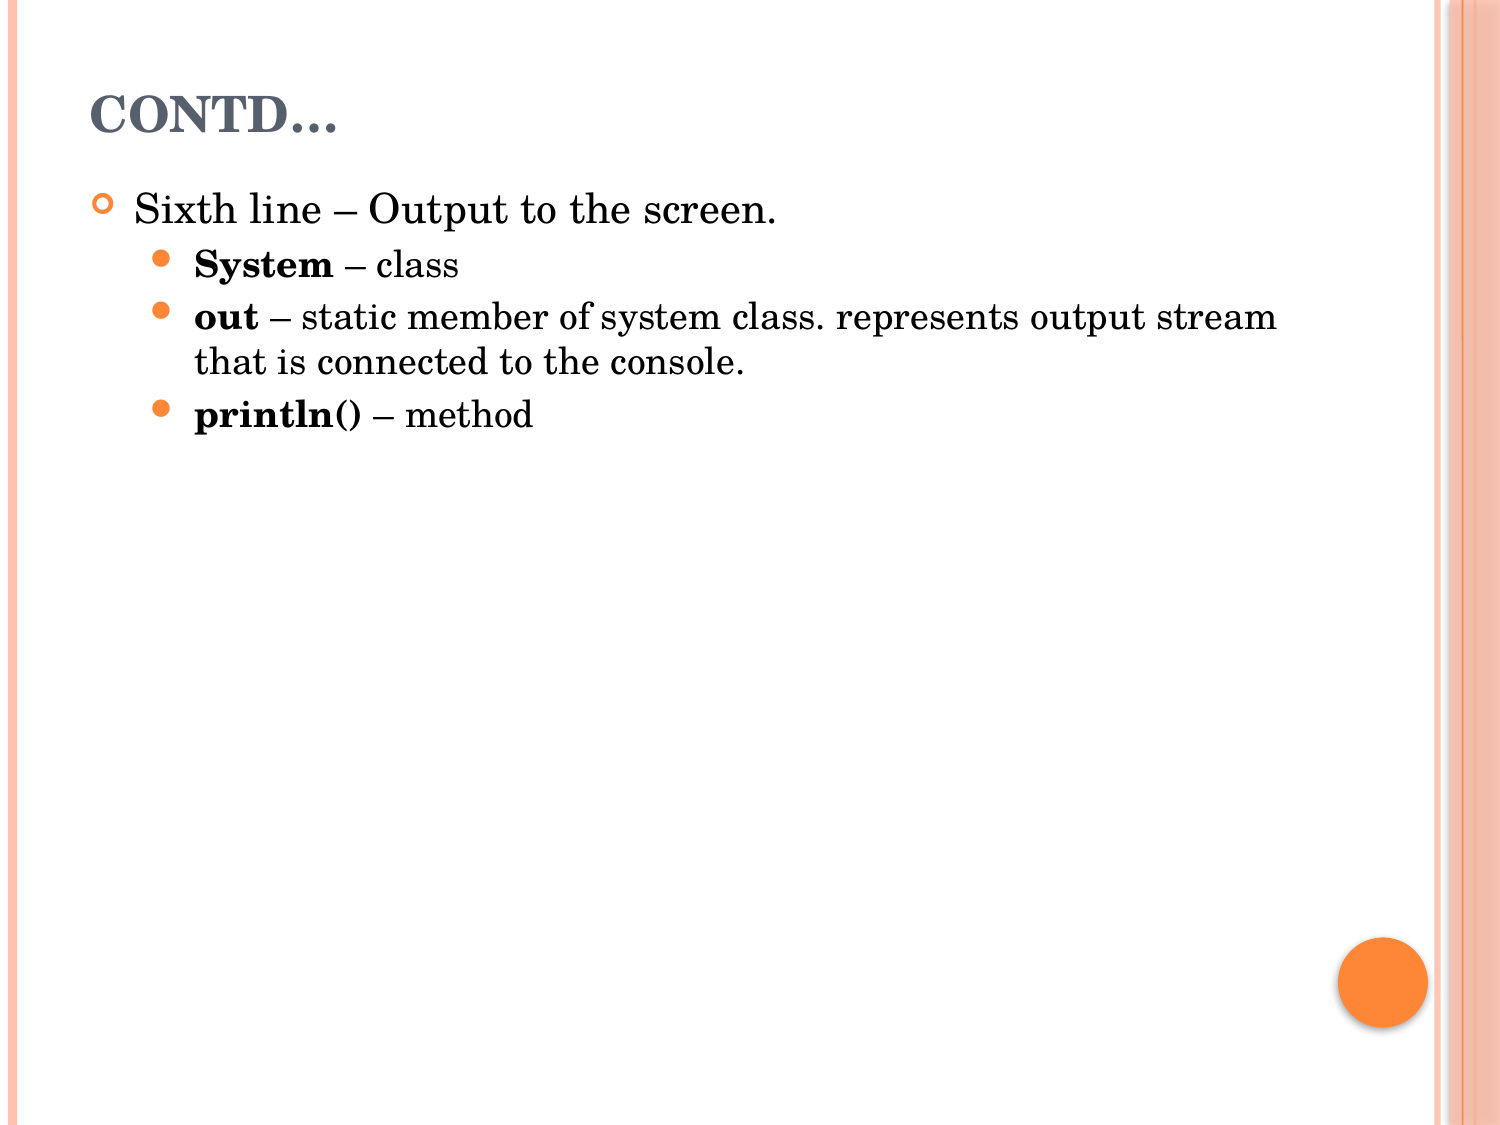

# Contd…
Sixth line – Output to the screen.
System – class
out – static member of system class. represents output stream that is connected to the console.
println() – method